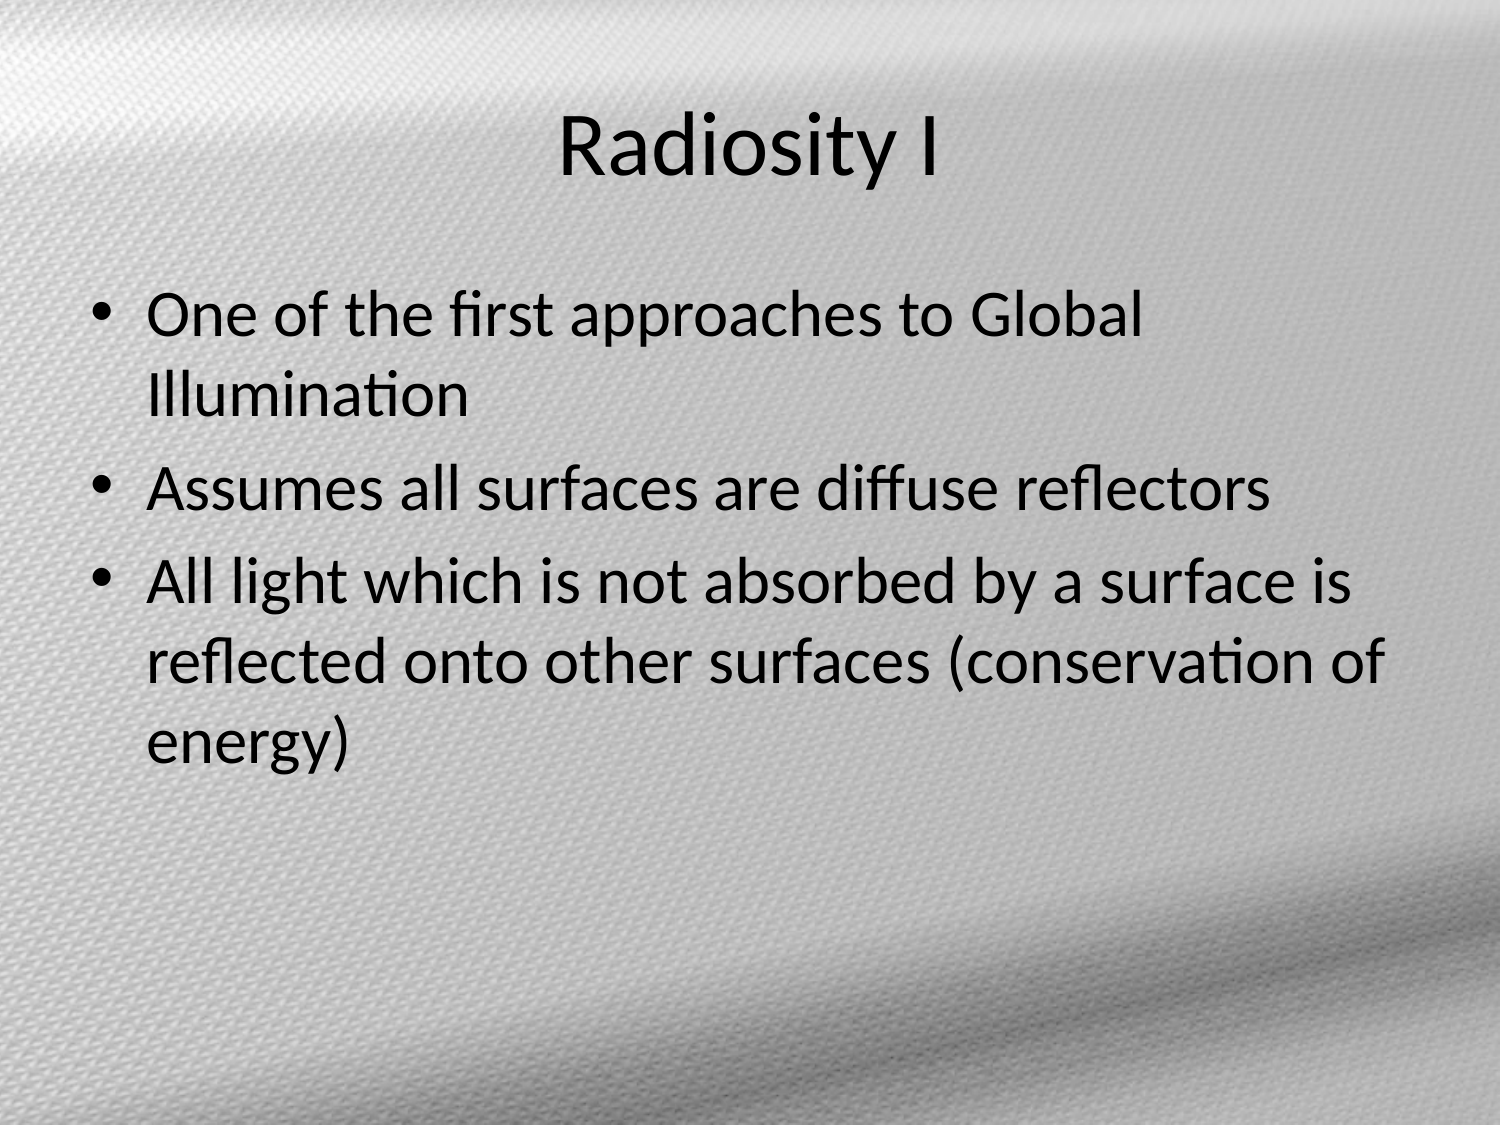

# Radiosity I
One of the first approaches to Global Illumination
Assumes all surfaces are diffuse reflectors
All light which is not absorbed by a surface is reflected onto other surfaces (conservation of energy)